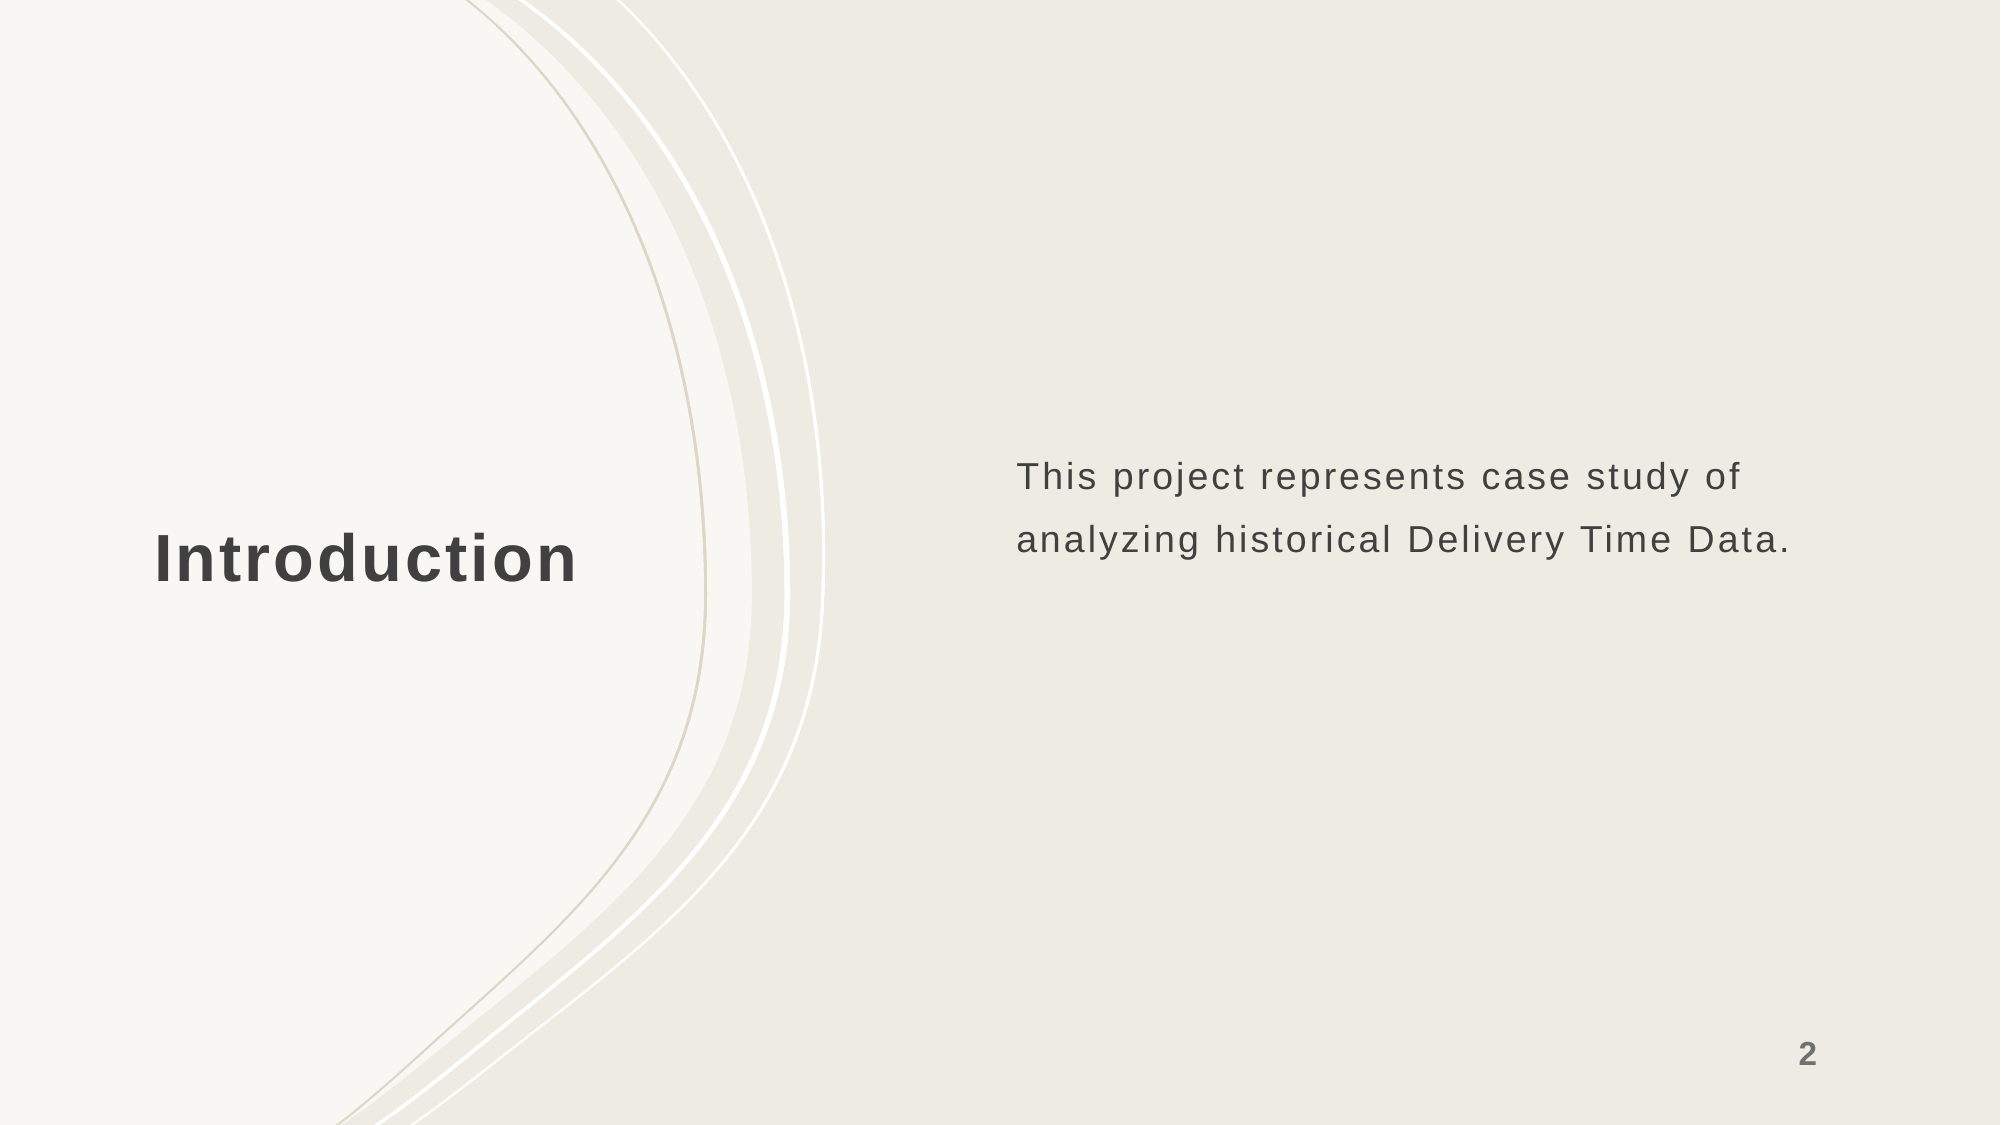

This project represents case study of analyzing historical Delivery Time Data.

# Introduction
2